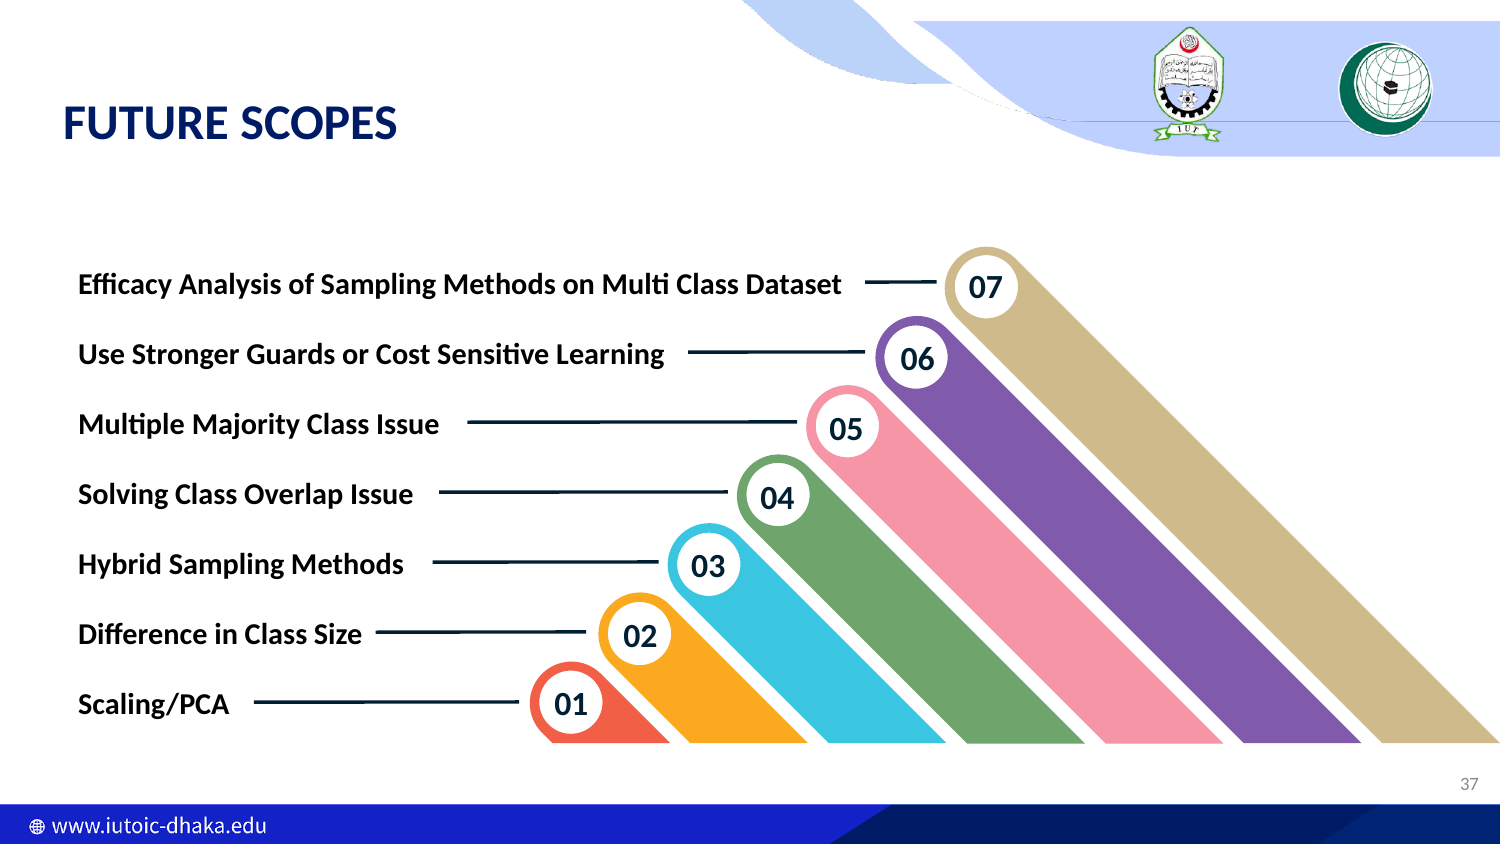

FUTURE SCOPES

Efficacy Analysis of Sampling Methods on Multi Class Dataset
07
Use Stronger Guards or Cost Sensitive Learning
06
Multiple Majority Class Issue
05
Solving Class Overlap Issue
04
Hybrid Sampling Methods
03
Difference in Class Size
02
01
Scaling/PCA
37